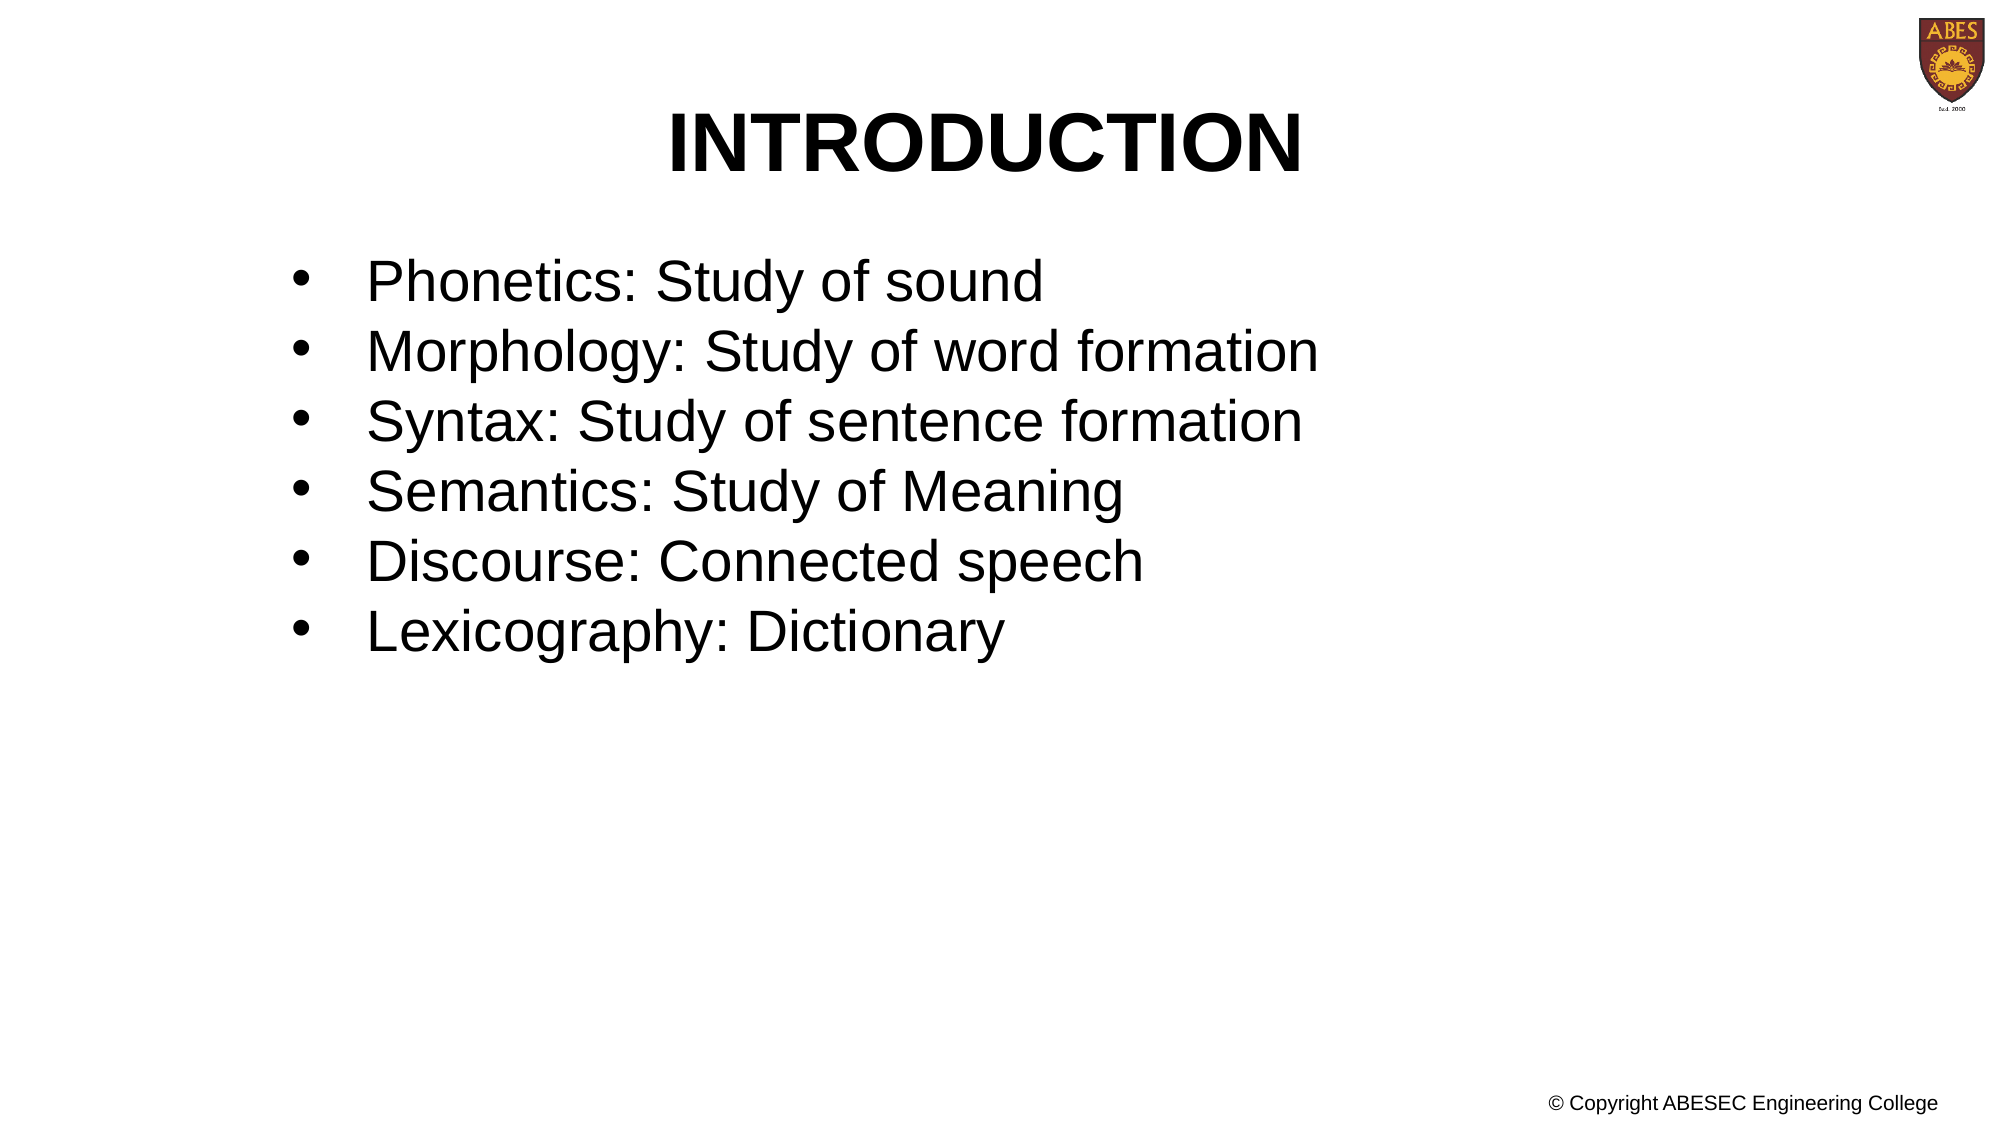

INTRODUCTION
Phonetics: Study of sound
Morphology: Study of word formation
Syntax: Study of sentence formation
Semantics: Study of Meaning
Discourse: Connected speech
Lexicography: Dictionary